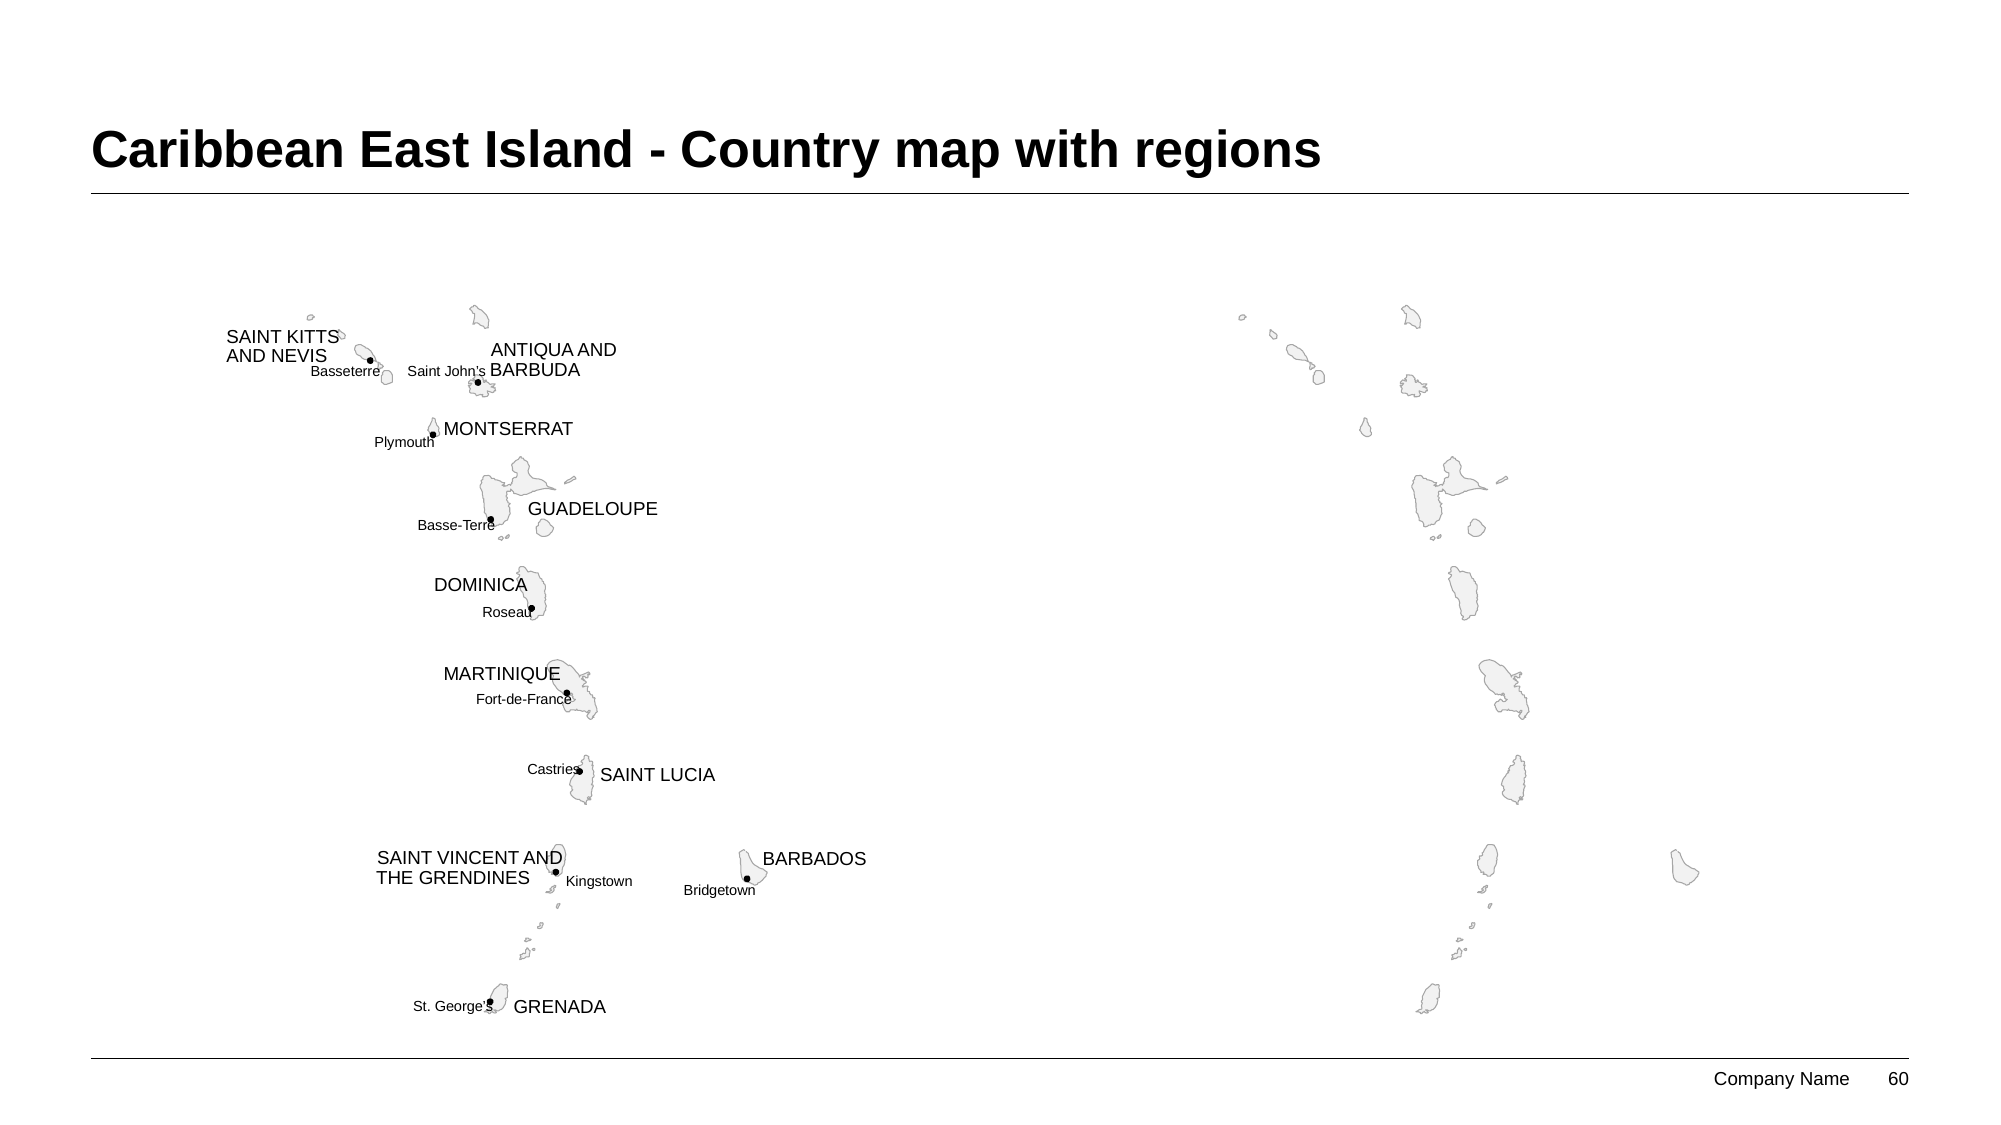

# Caribbean East Island - Country map with regions

SAINT KITTS
ANTIQUA AND
AND NEVIS

BARBUDA
Basseterre
Saint John’s

MONTSERRAT

Plymouth
GUADELOUPE
Basse-Terre

DOMINICA
Roseau

MARTINIQUE
Fort-de-France

Castries
SAINT LUCIA

SAINT VINCENT AND
BARBADOS
THE GRENDINES

Kingstown

Bridgetown
GRENADA
St. George’s